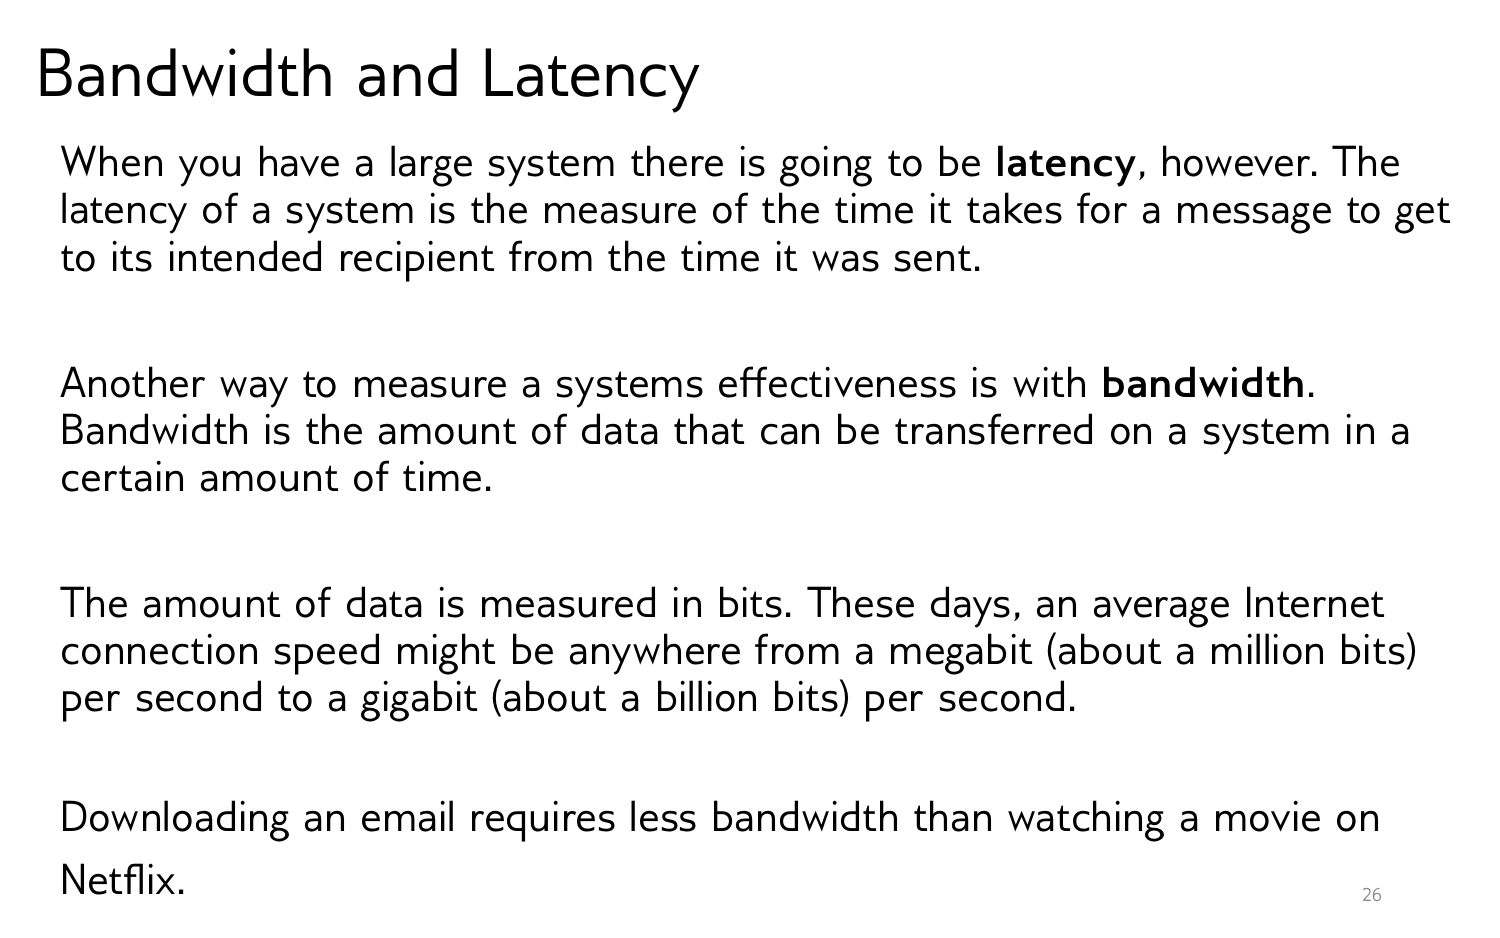

# Bandwidth and Latency
When you have a large system there is going to be latency, however. The latency of a system is the measure of the time it takes for a message to get to its intended recipient from the time it was sent.

Another way to measure a systems effectiveness is with bandwidth. Bandwidth is the amount of data that can be transferred on a system in a certain amount of time.

The amount of data is measured in bits. These days, an average Internet connection speed might be anywhere from a megabit (about a million bits) per second to a gigabit (about a billion bits) per second.

Downloading an email requires less bandwidth than watching a movie on
Netflix.

26